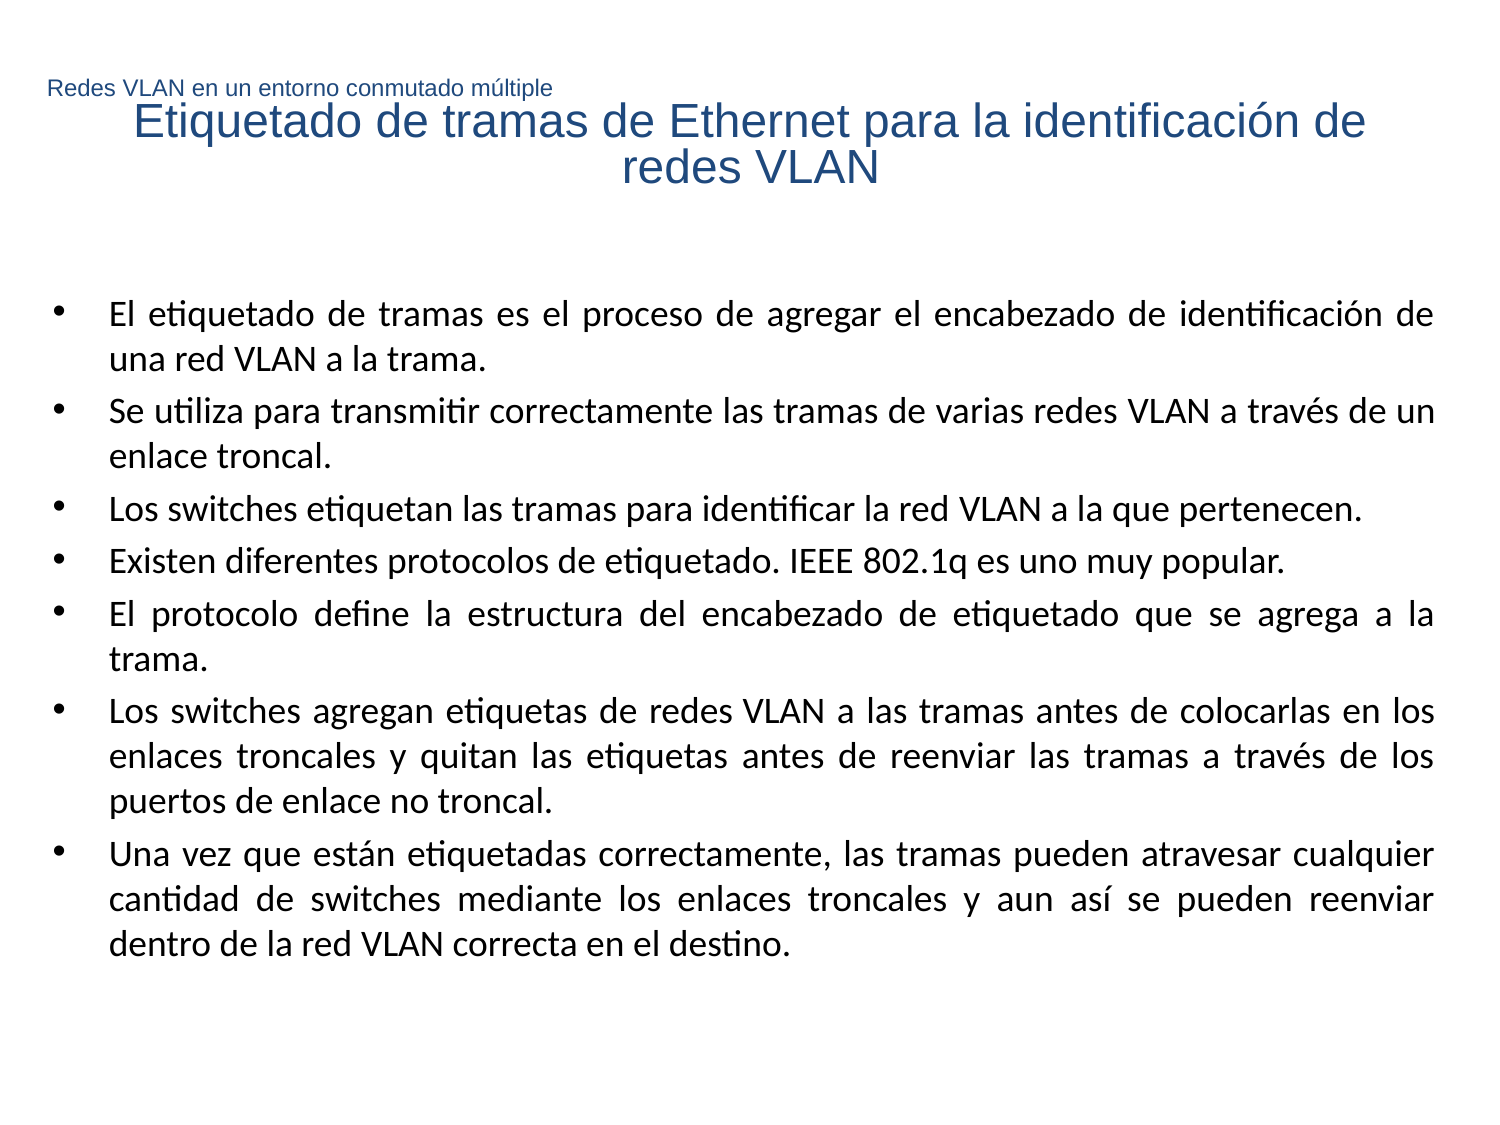

# Redes VLAN en un entorno conmutado múltiple
Etiquetado de tramas de Ethernet para la identificación de redes VLAN
El etiquetado de tramas es el proceso de agregar el encabezado de identificación de una red VLAN a la trama.
Se utiliza para transmitir correctamente las tramas de varias redes VLAN a través de un enlace troncal.
Los switches etiquetan las tramas para identificar la red VLAN a la que pertenecen.
Existen diferentes protocolos de etiquetado. IEEE 802.1q es uno muy popular.
El protocolo define la estructura del encabezado de etiquetado que se agrega a la trama.
Los switches agregan etiquetas de redes VLAN a las tramas antes de colocarlas en los enlaces troncales y quitan las etiquetas antes de reenviar las tramas a través de los puertos de enlace no troncal.
Una vez que están etiquetadas correctamente, las tramas pueden atravesar cualquier cantidad de switches mediante los enlaces troncales y aun así se pueden reenviar dentro de la red VLAN correcta en el destino.